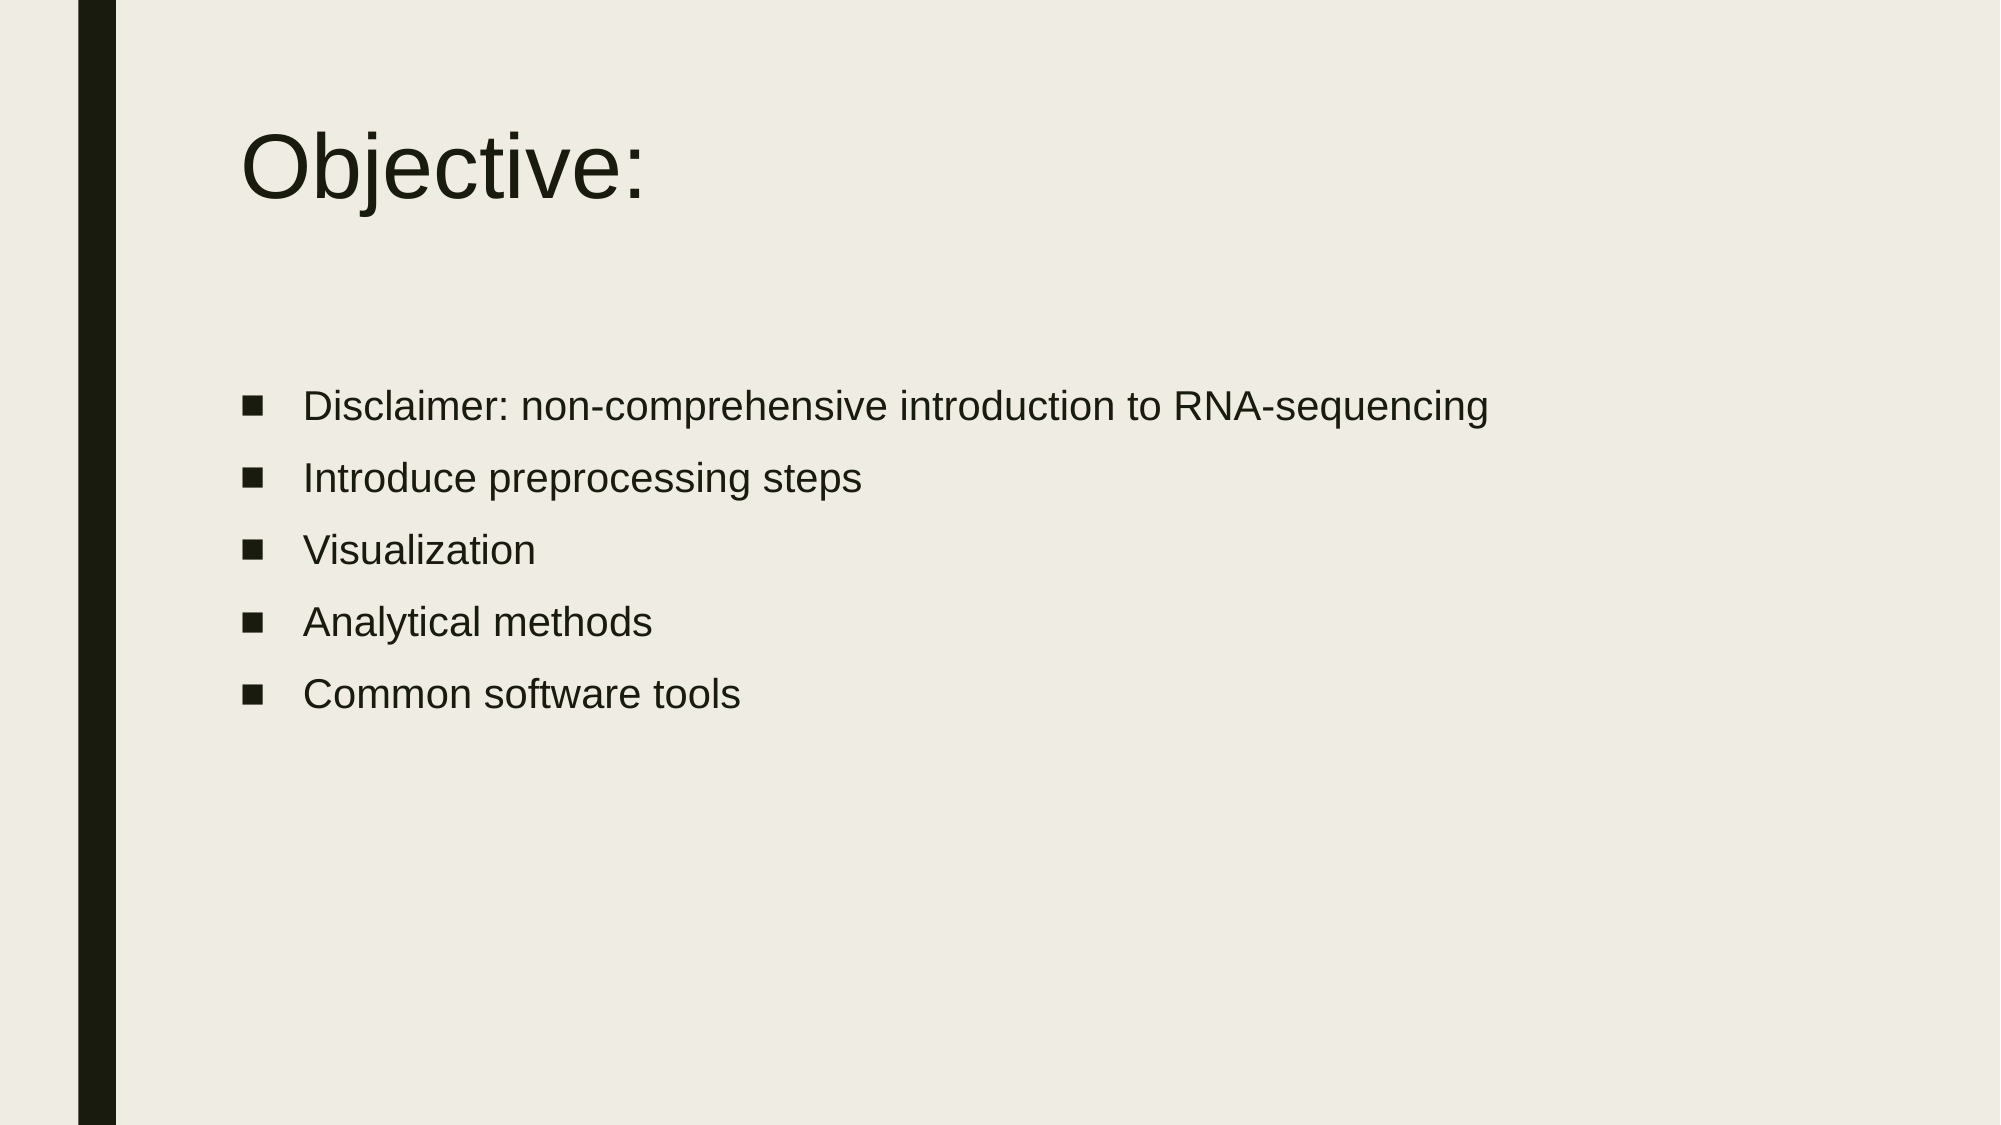

# Objective:
Disclaimer: non-comprehensive introduction to RNA-sequencing
Introduce preprocessing steps
Visualization
Analytical methods
Common software tools